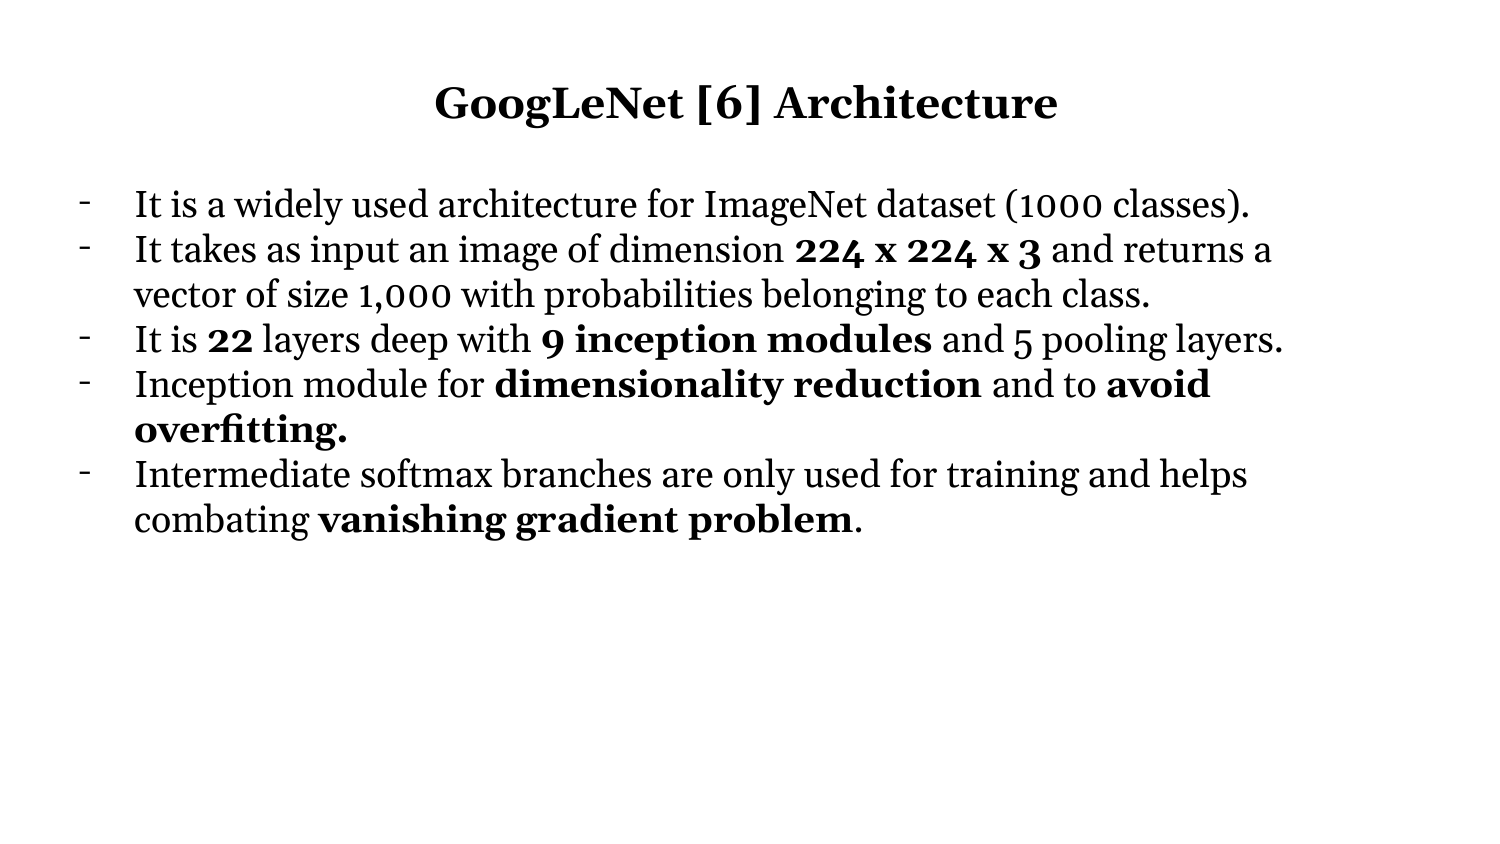

GoogLeNet [6] Architecture

It is a widely used architecture for ImageNet dataset (1000 classes).
It takes as input an image of dimension 224 x 224 x 3 and returns a vector of size 1,000 with probabilities belonging to each class.
It is 22 layers deep with 9 inception modules and 5 pooling layers.
Inception module for dimensionality reduction and to avoid overfitting.
Intermediate softmax branches are only used for training and helps combating vanishing gradient problem.